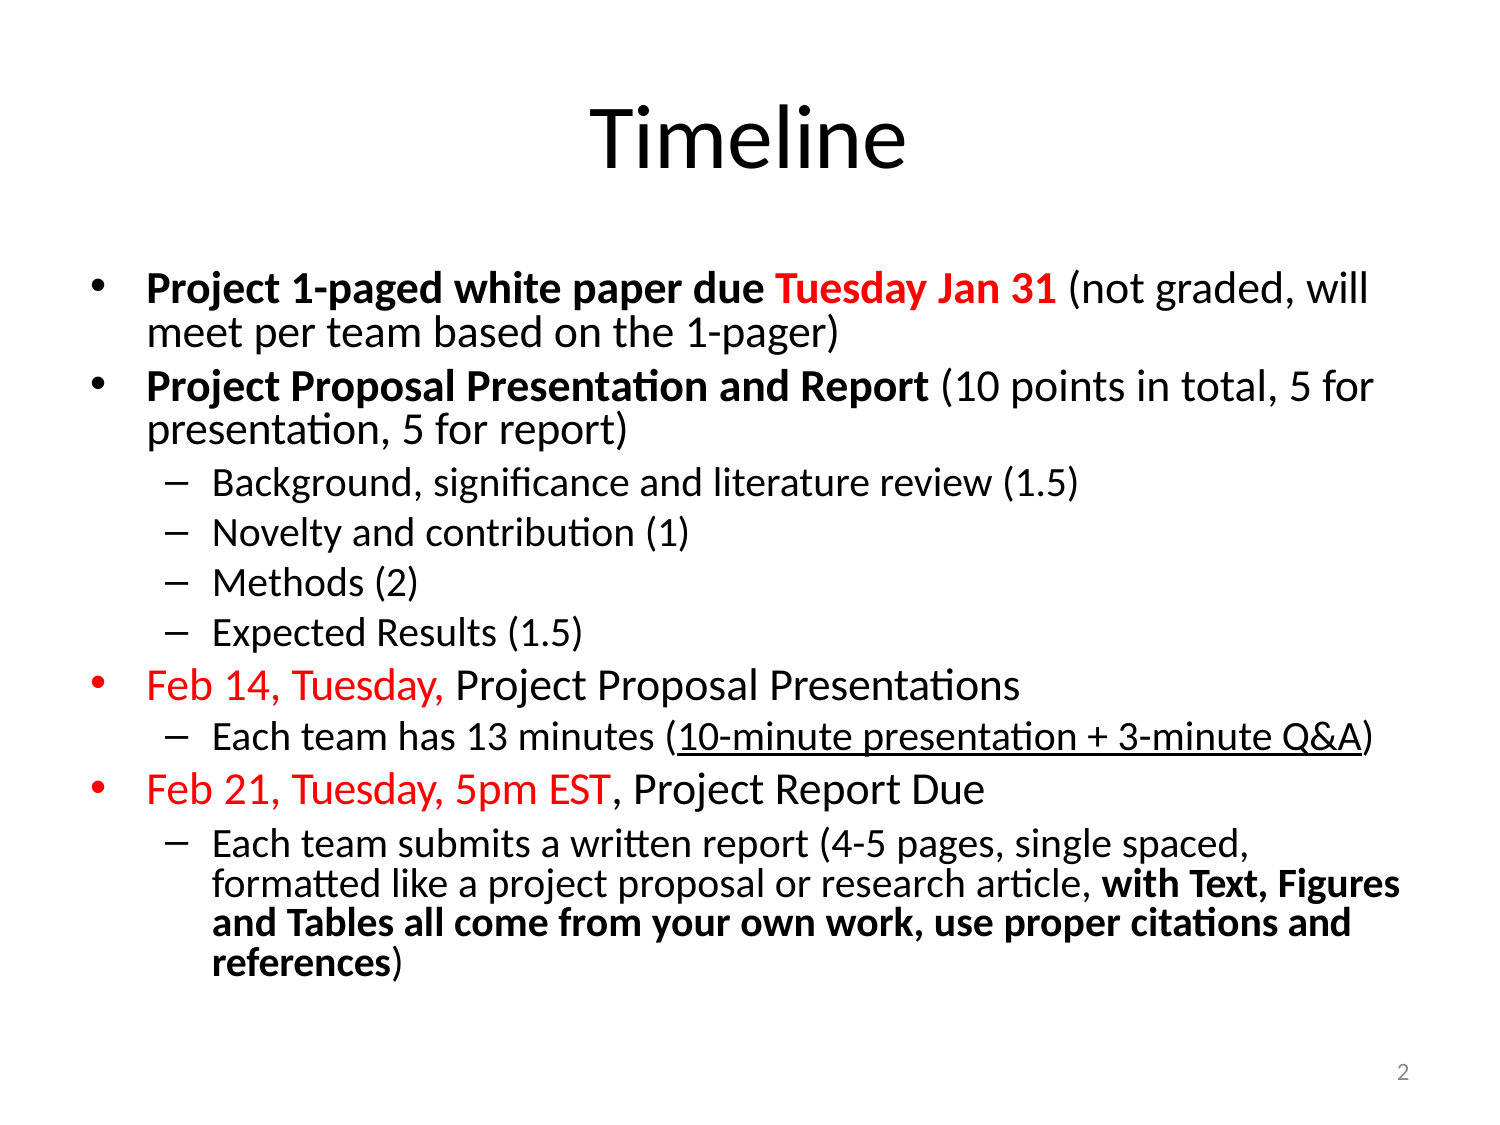

# Timeline
Project 1-paged white paper due Tuesday Jan 31 (not graded, will meet per team based on the 1-pager)
Project Proposal Presentation and Report (10 points in total, 5 for presentation, 5 for report)
Background, significance and literature review (1.5)
Novelty and contribution (1)
Methods (2)
Expected Results (1.5)
Feb 14, Tuesday, Project Proposal Presentations
Each team has 13 minutes (10-minute presentation + 3-minute Q&A)
Feb 21, Tuesday, 5pm EST, Project Report Due
Each team submits a written report (4-5 pages, single spaced, formatted like a project proposal or research article, with Text, Figures and Tables all come from your own work, use proper citations and references)
2